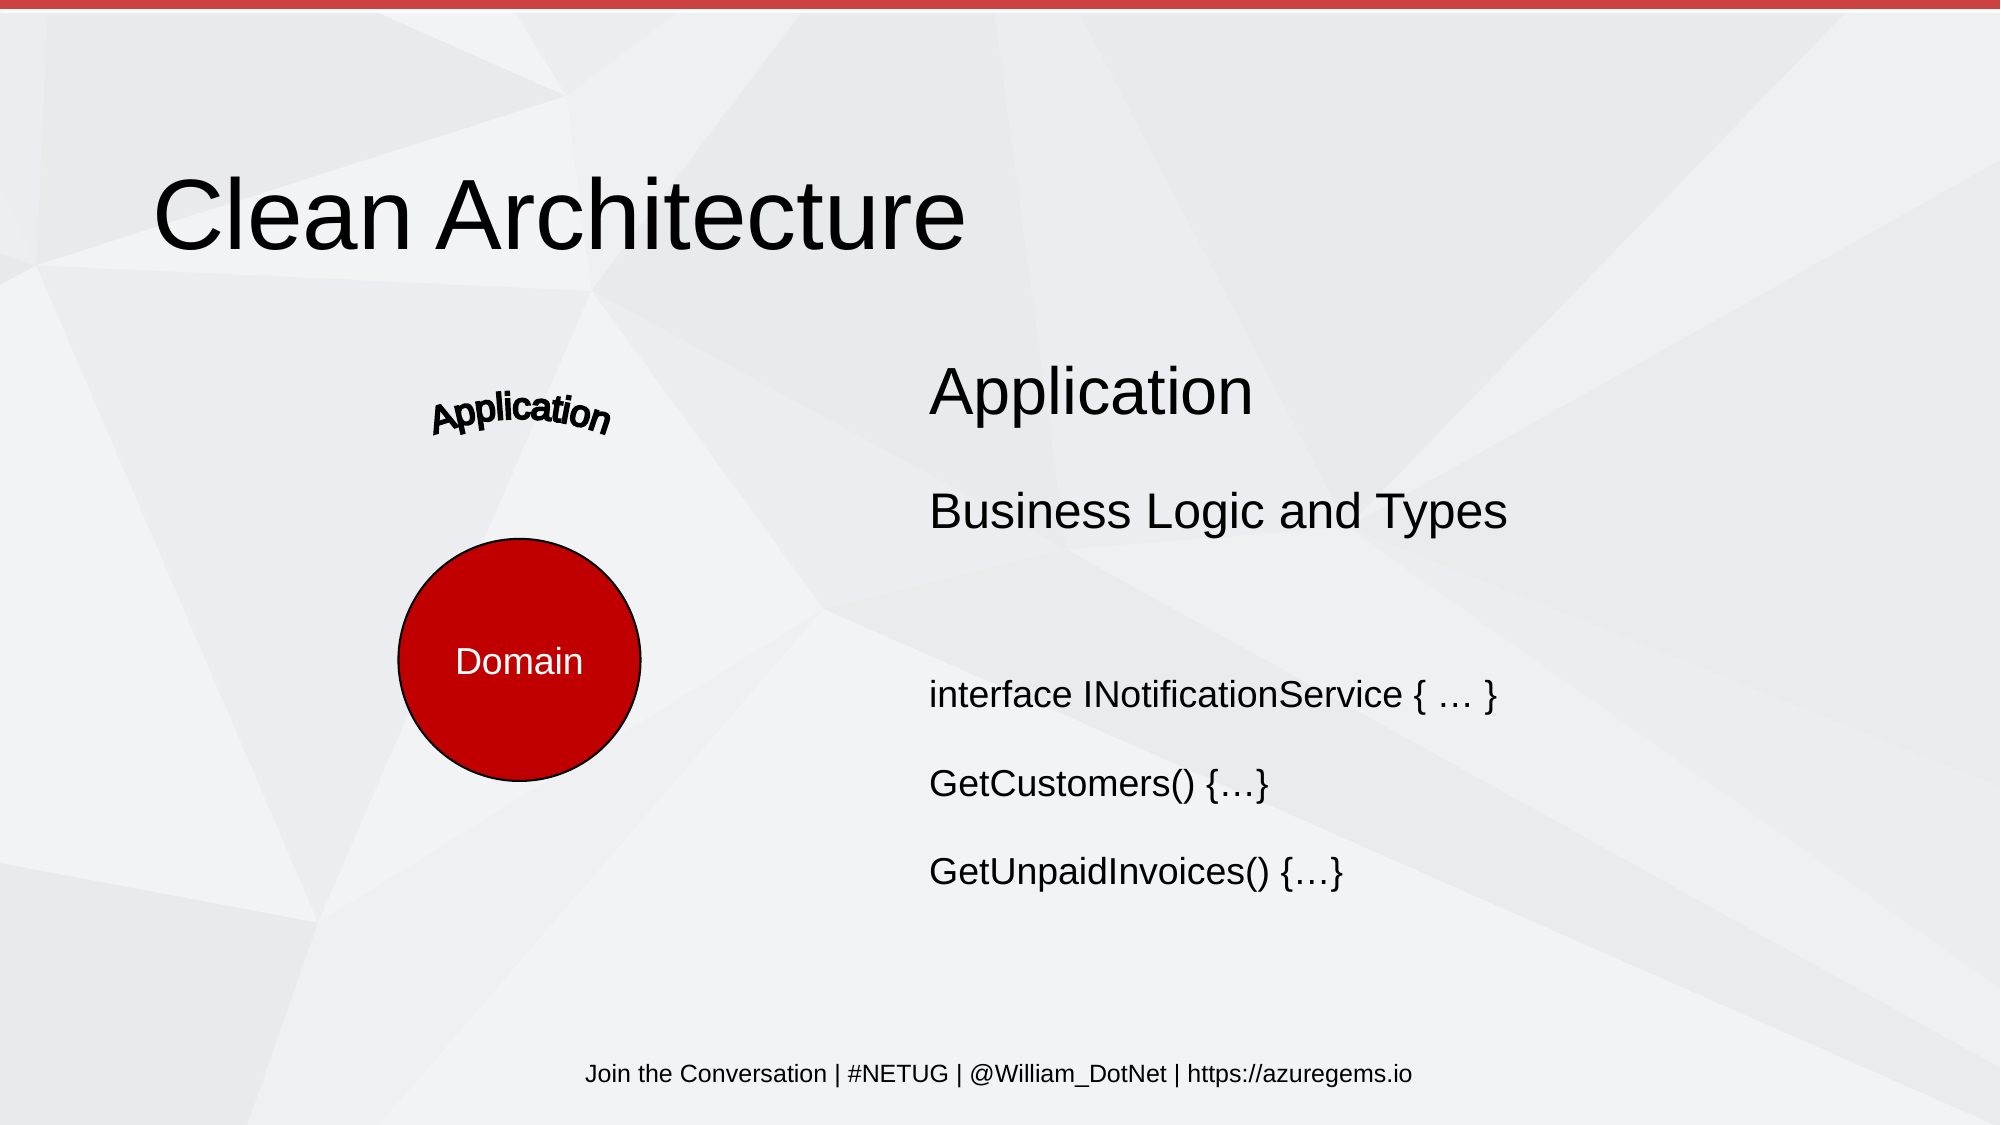

# Clean Architecture
Application
Business Logic and Types

interface INotificationService { … }
GetCustomers() {…}
GetUnpaidInvoices() {…}

Application
Domain
Join the Conversation | #NETUG | @William_DotNet | https://azuregems.io